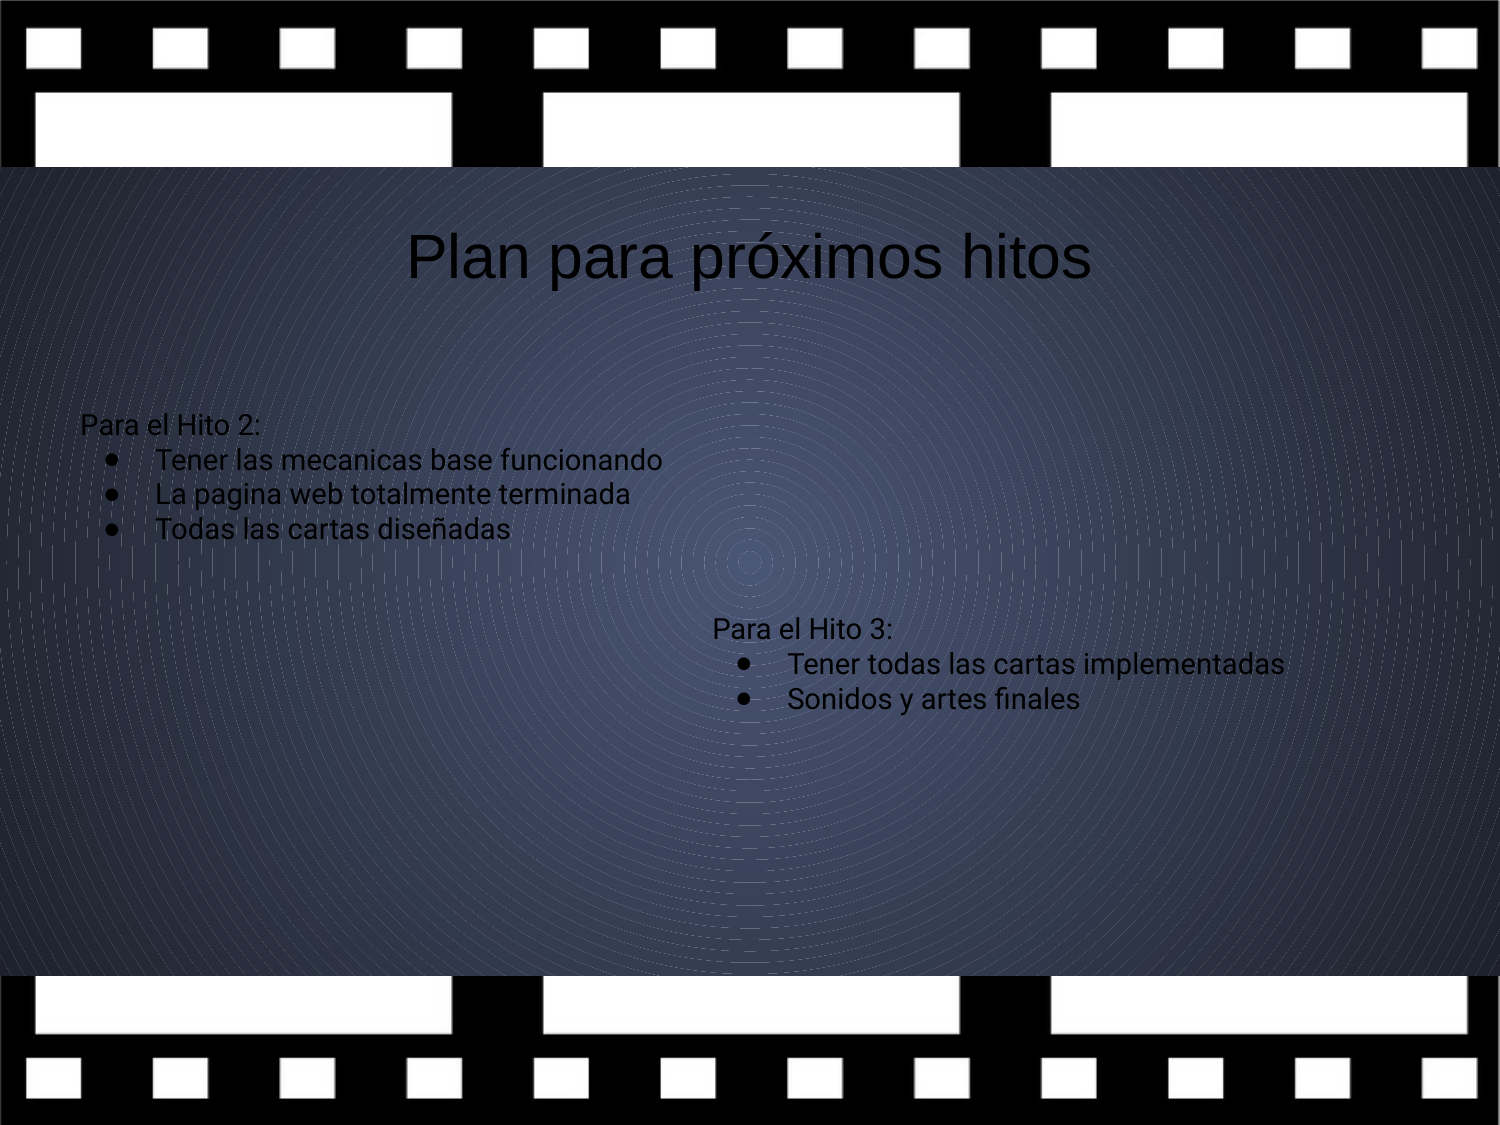

Plan para próximos hitos
Para el Hito 2:
Tener las mecanicas base funcionando
La pagina web totalmente terminada
Todas las cartas diseñadas
Para el Hito 3:
Tener todas las cartas implementadas
Sonidos y artes finales